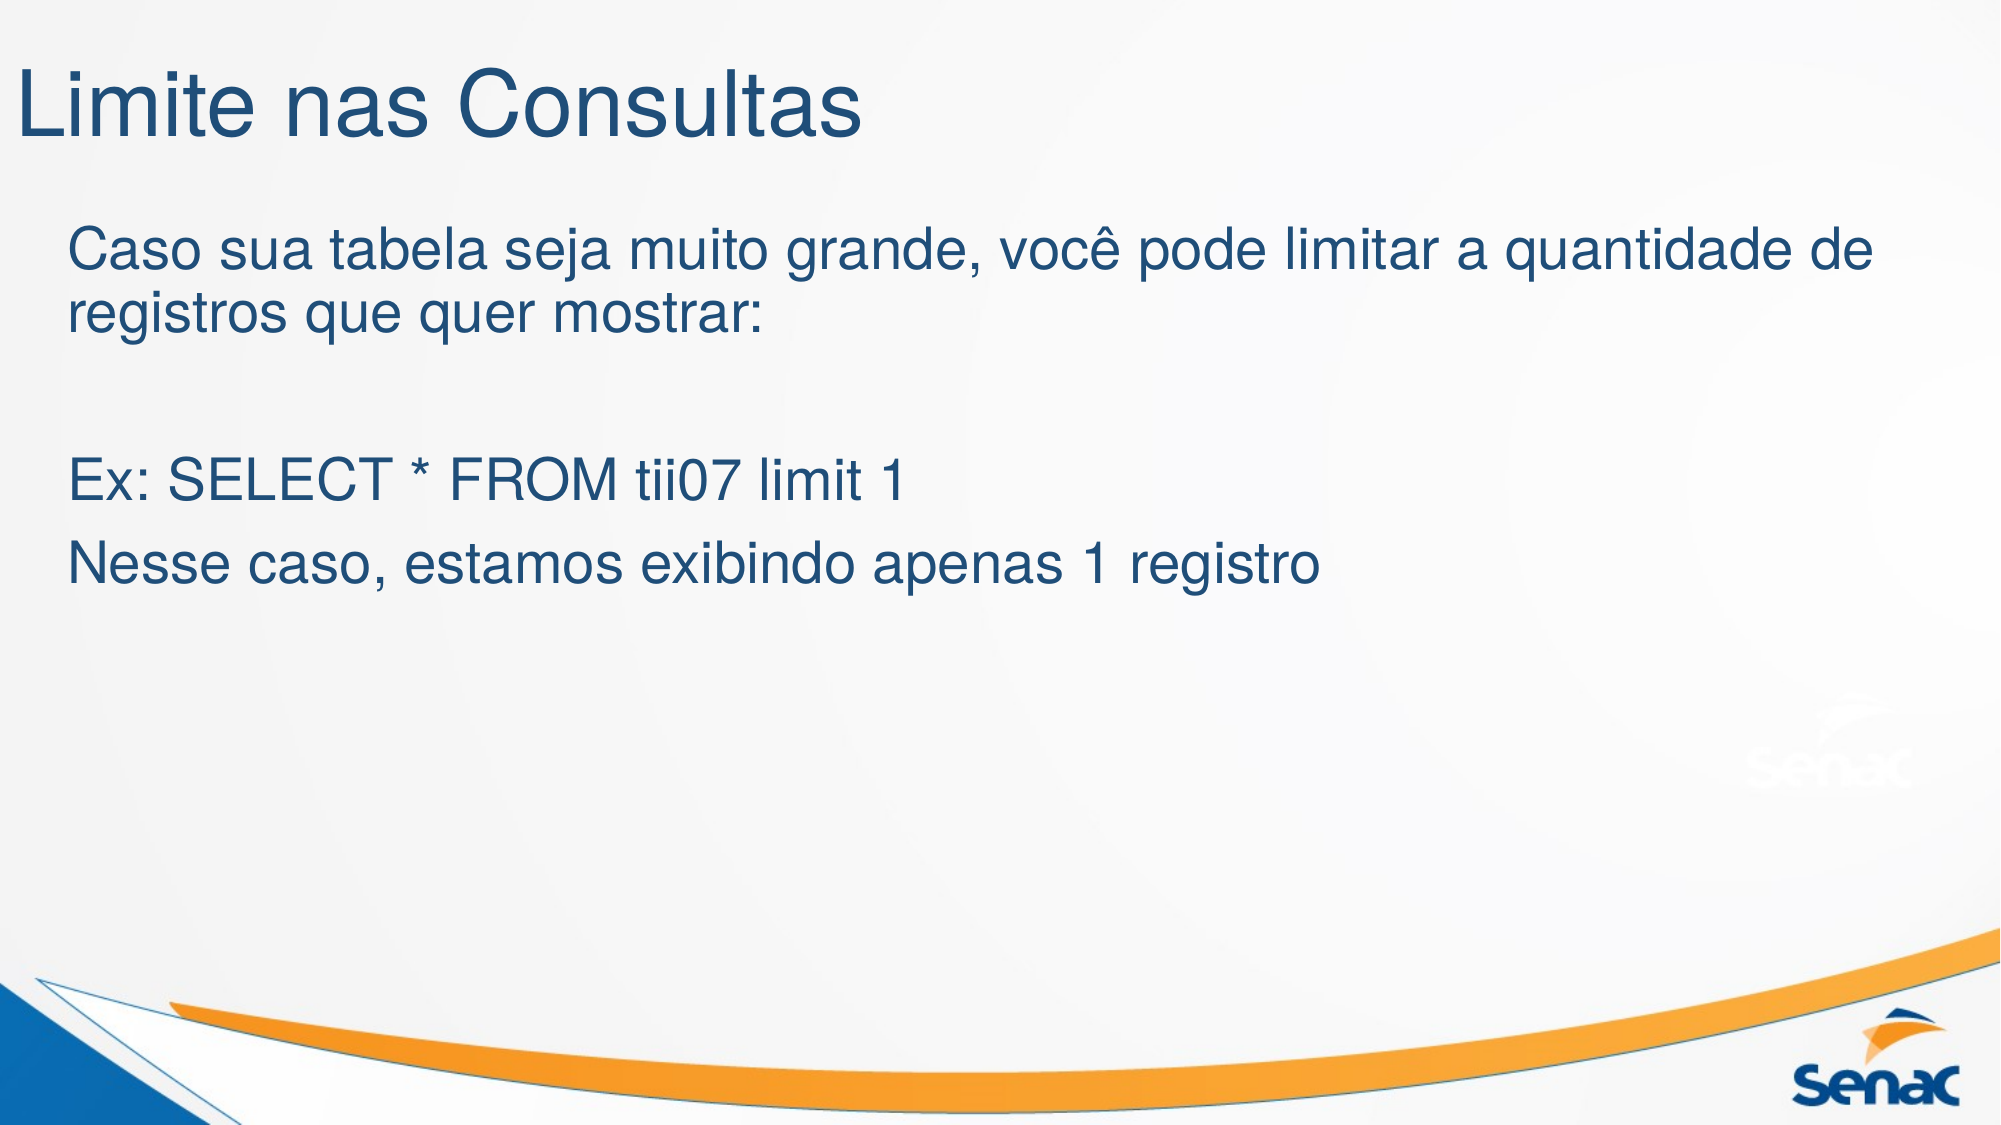

# Limite nas Consultas
Caso sua tabela seja muito grande, você pode limitar a quantidade de registros que quer mostrar:

Ex: SELECT * FROM tii07 limit 1
Nesse caso, estamos exibindo apenas 1 registro